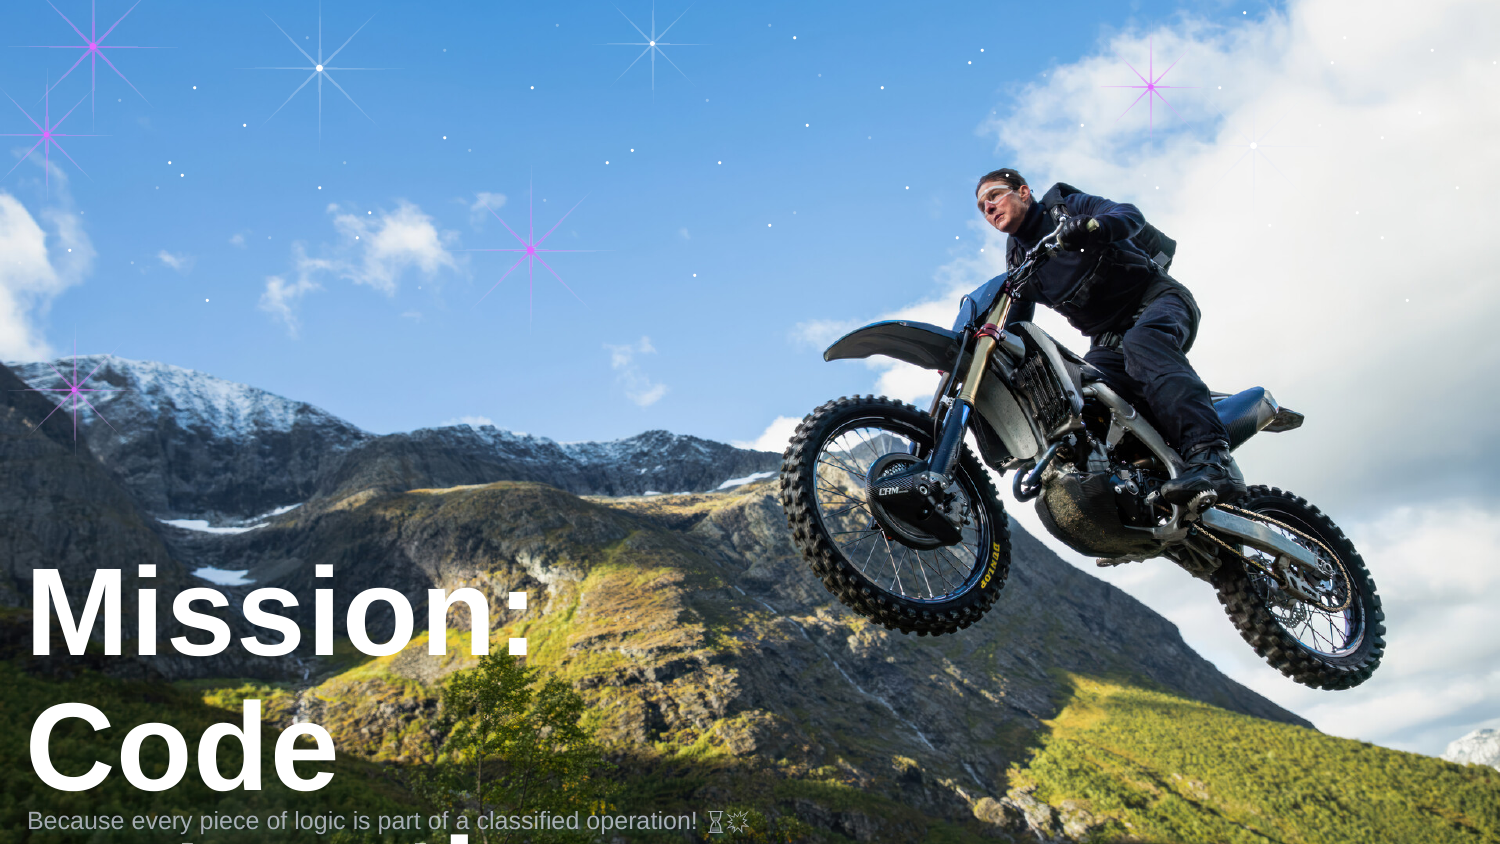

Mission:
Code extraction
Because every piece of logic is part of a classified operation! ⏳💥